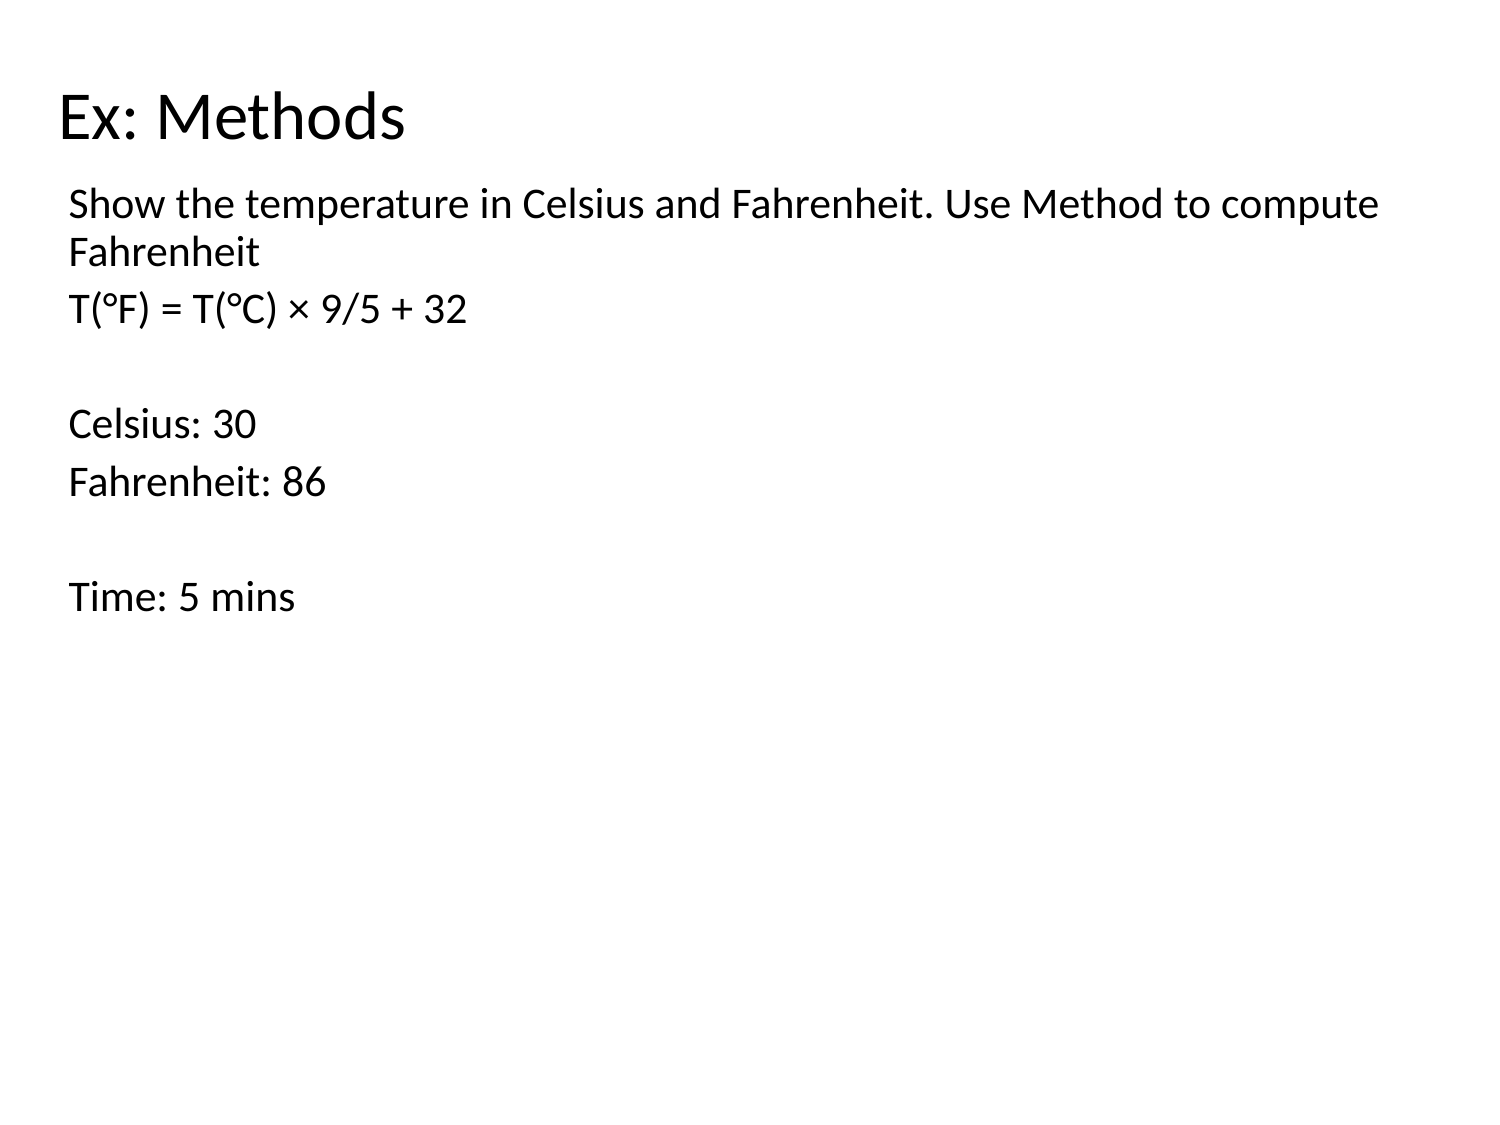

# Ex: Methods
Show the temperature in Celsius and Fahrenheit. Use Method to compute Fahrenheit
T(°F) = T(°C) × 9/5 + 32

Celsius: 30
Fahrenheit: 86

Time: 5 mins